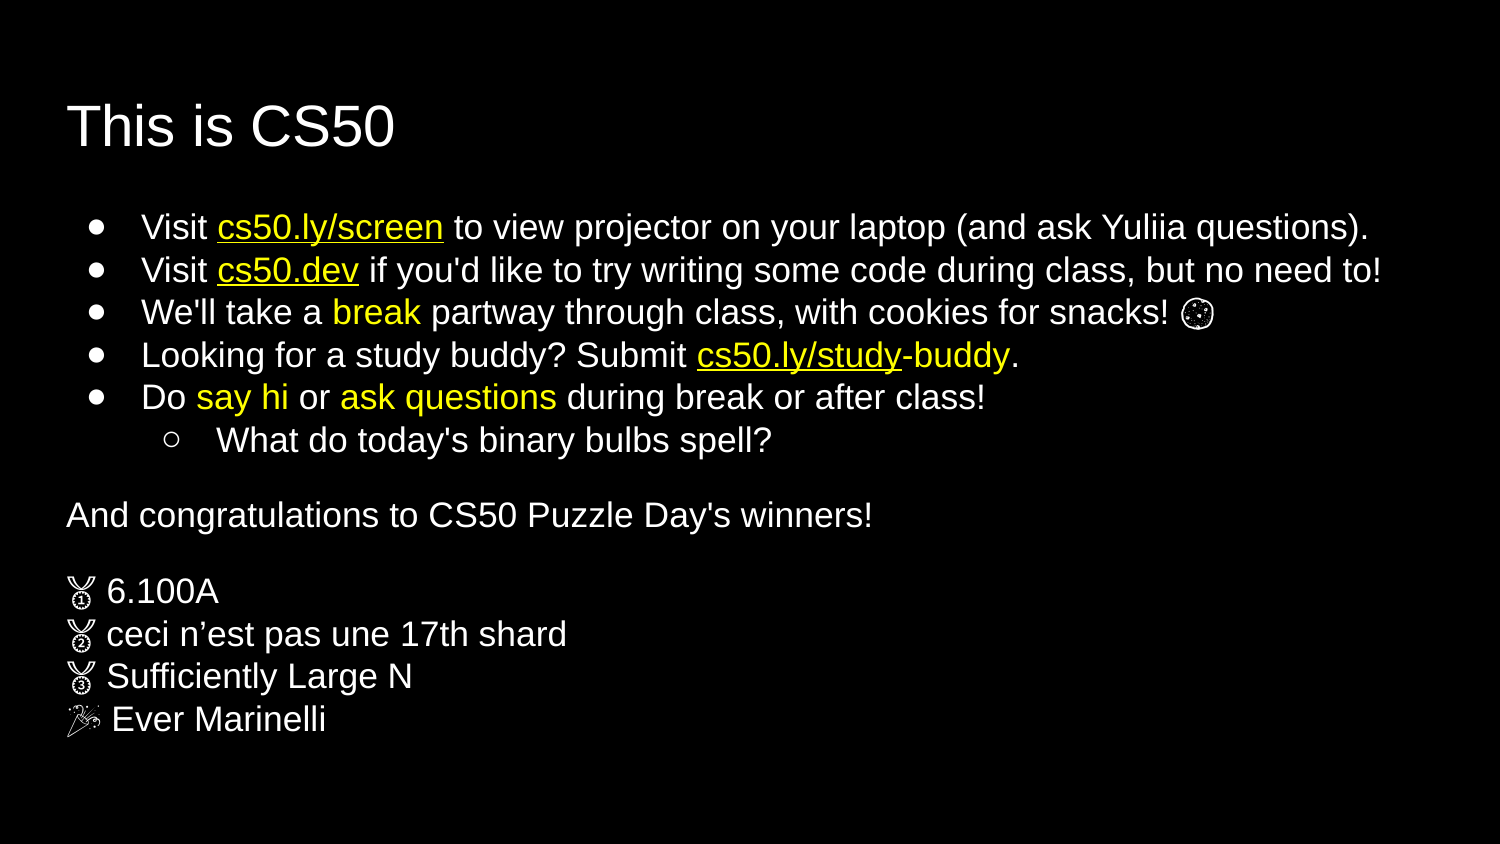

# This is CS50
Visit cs50.ly/screen to view projector on your laptop (and ask Yuliia questions).
Visit cs50.dev if you'd like to try writing some code during class, but no need to!
We'll take a break partway through class, with cookies for snacks! 🍪
Looking for a study buddy? Submit cs50.ly/study-buddy.
Do say hi or ask questions during break or after class!
What do today's binary bulbs spell?
And congratulations to CS50 Puzzle Day's winners!
🥇 6.100A
🥈 ceci n’est pas une 17th shard
🥉 Sufficiently Large N
🎉 Ever Marinelli